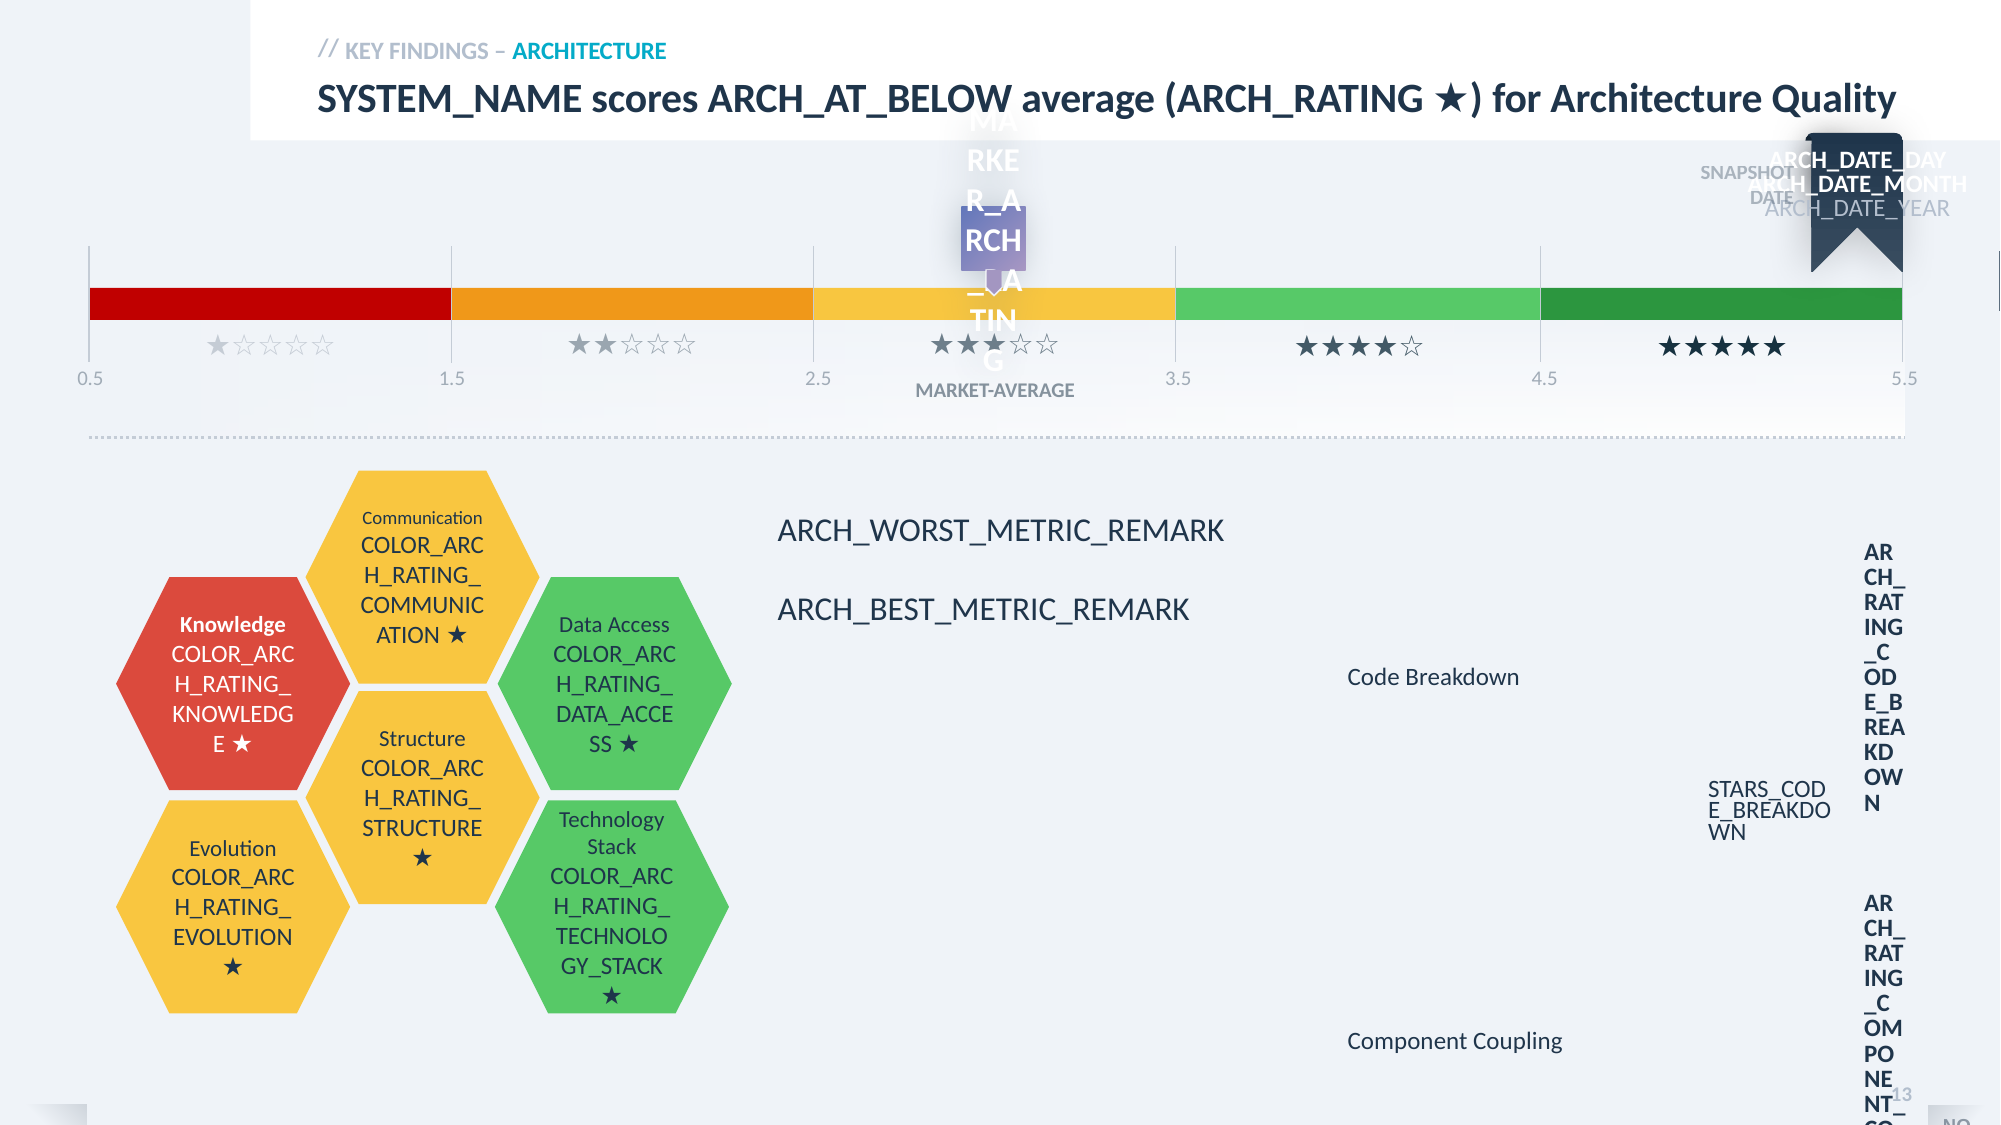

Key findings – ARCHITECTURE
# SYSTEM_NAME scores ARCH_AT_BELOW average (ARCH_RATING ★) for Architecture Quality

ARCH_DATE_DAY
ARCH_DATE_MONTH
ARCH_DATE_YEAR
SNAPSHOT DATE
MARKER_ARCH_RATING

★★★☆☆
★★☆☆☆
★☆☆☆☆
★★★★☆
★★★★★
0.5		             1.5		                           2.5		        3.5		                      4.5			   5.5
MARKET-AVERAGE
Communication
COLOR_ARCH_RATING_COMMUNICATION ★
ARCH_WORST_METRIC_REMARK
ARCH_BEST_METRIC_REMARK
| Code Breakdown | STARS\_CODE\_BREAKDOWN | ARCH\_RATING\_CODE\_BREAKDOWN |
| --- | --- | --- |
| Component Coupling | STARS\_COMPONENT\_COUPLING | ARCH\_RATING\_COMPONENT\_COUPLING |
| Component Cohesion | STARS\_COMPONENT\_COHESION | ARCH\_RATING\_COMPONENT\_COHESION |
| Code Reuse | STARS\_CODE\_REUSE | ARCH\_RATING\_CODE\_REUSE |
| Communication Centralization | STARS\_COMMUNICATION\_CENTRALIZATION | ARCH\_RATING\_COMMUNICATION\_CENTRALIZATION |
| Data coupling | STARS\_DATA\_COUPLING | ARCH\_RATING\_DATA\_COUPLING |
| Technology Prevalence | STARS\_TECHNOLOGY\_PREVALENCE | ARCH\_RATING\_TECHNOLOGY\_PREVALENCE |
| Bounded evolution | STARS\_BOUNDED\_EVOLUTION | ARCH\_RATING\_BOUNDED\_EVOLUTION |
| Knowledge distribution | STARS\_KNOWLEDGE\_DISTRIBUTION | ARCH\_RATING\_KNOWLEDGE\_DISTRIBUTION |
| Component freshness | STARS\_COMPONENT\_FRESHNESS | ARCH\_RATING\_COMPONENT\_FRESHNESS |
Knowledge
COLOR_ARCH_RATING_KNOWLEDGE ★
Data Access
COLOR_ARCH_RATING_DATA_ACCESS ★
Structure
COLOR_ARCH_RATING_STRUCTURE ★
Evolution
COLOR_ARCH_RATING_EVOLUTION ★
Technology Stack
COLOR_ARCH_RATING_TECHNOLOGY_STACK ★
13